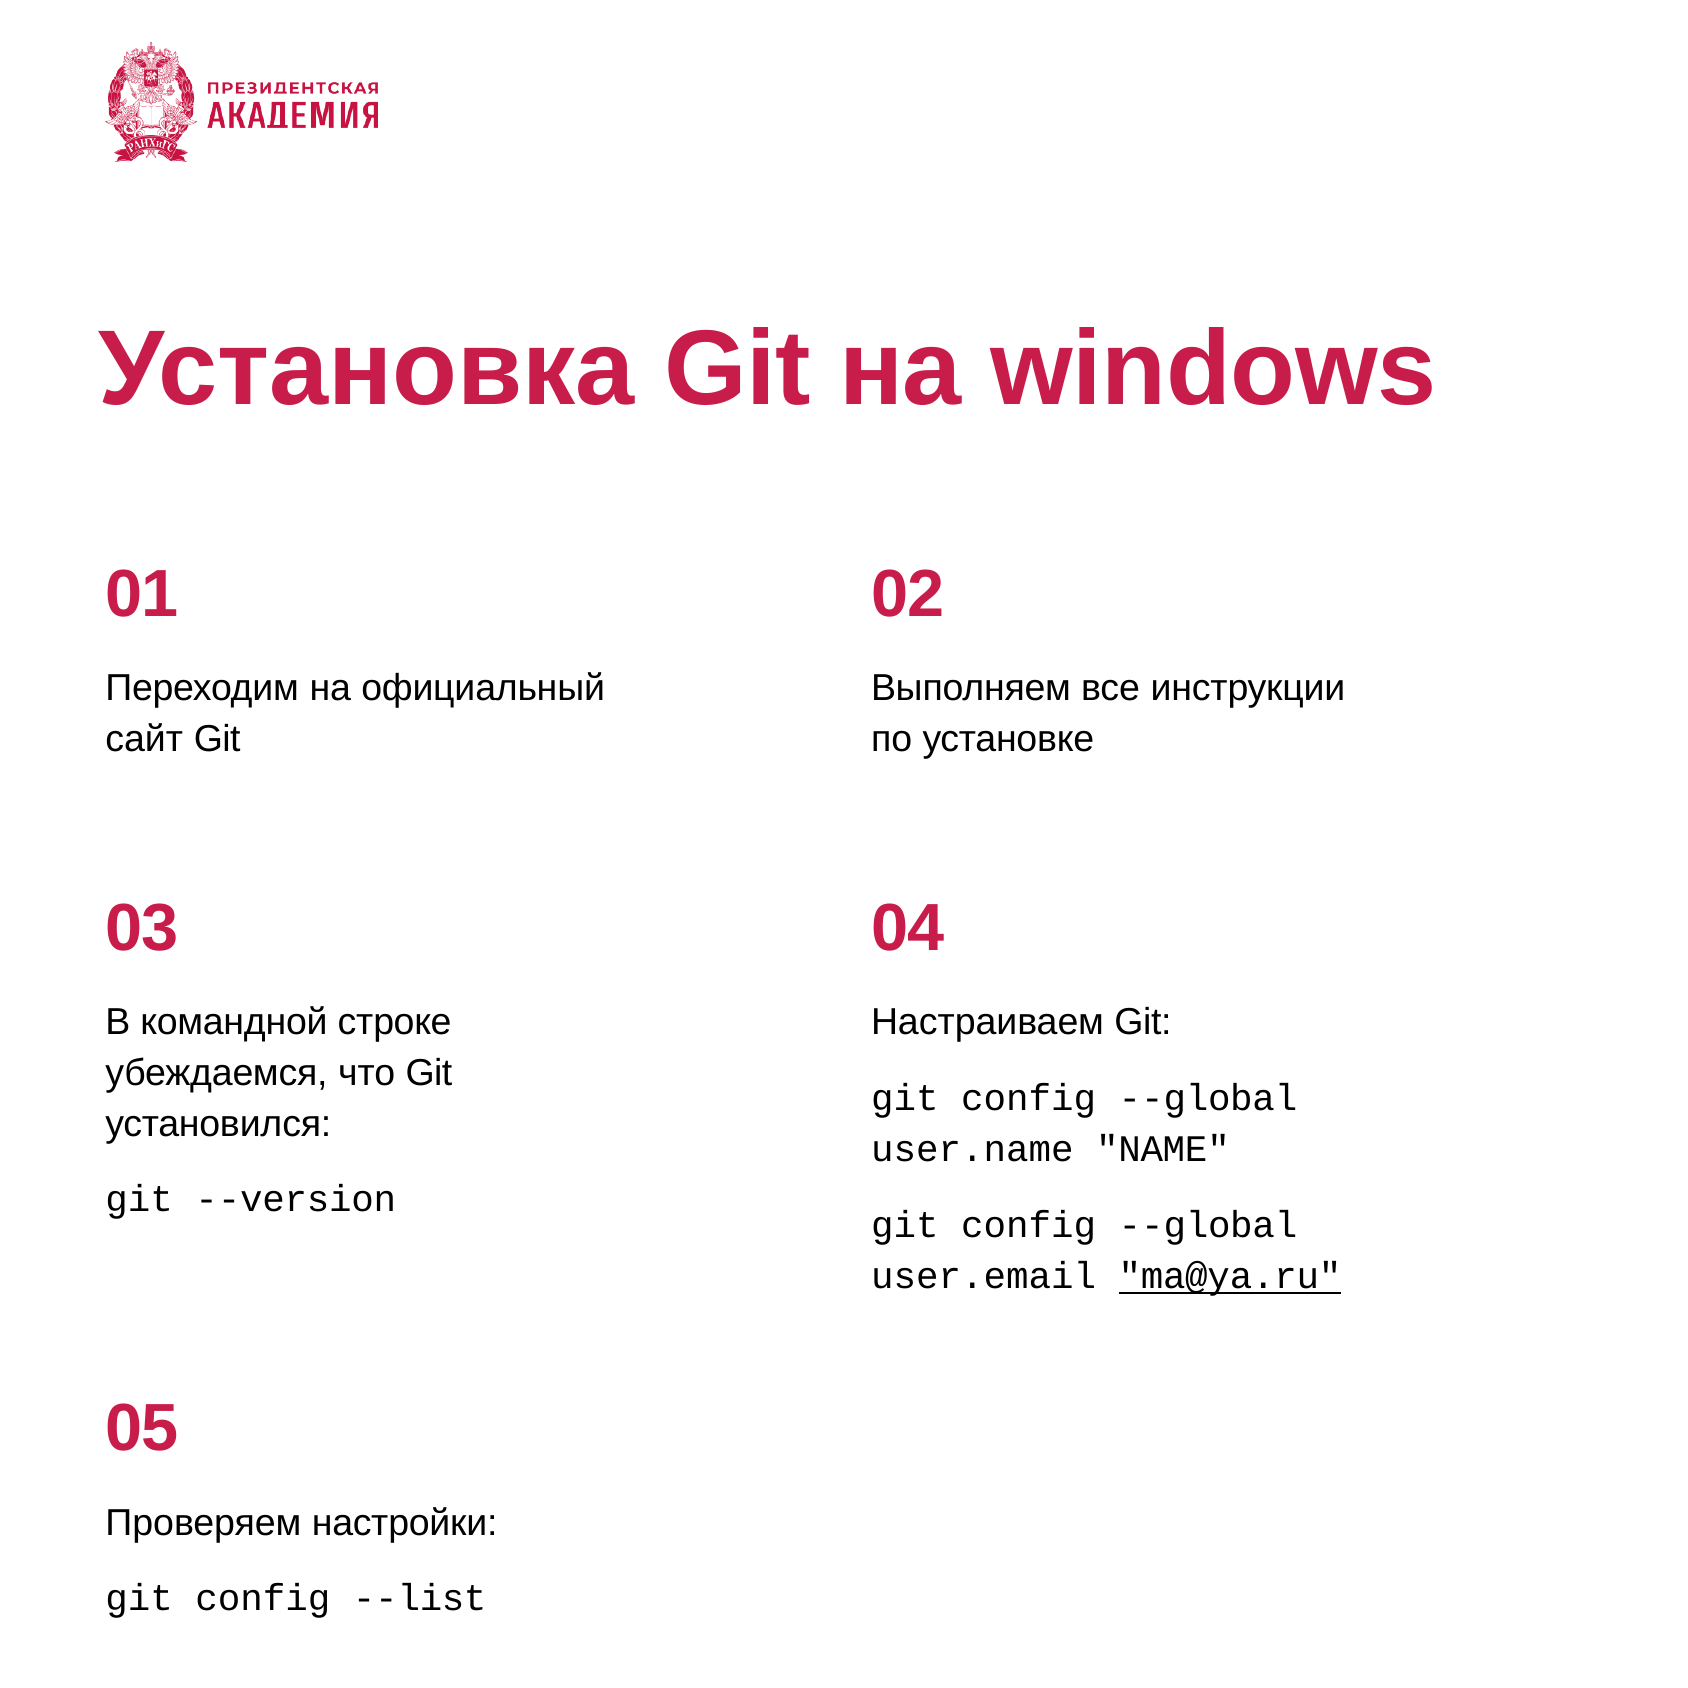

# Установка Git на windows
01
Переходим на официальный сайт Git
02
Выполняем все инструкции по установке
03
В командной строке убеждаемся, что Git установился:
git --version
04
Настраиваем Git:
git config --global
user.name "NAME"
git config --global user.email "ma@ya.ru"
05
Проверяем настройки:
git config --list